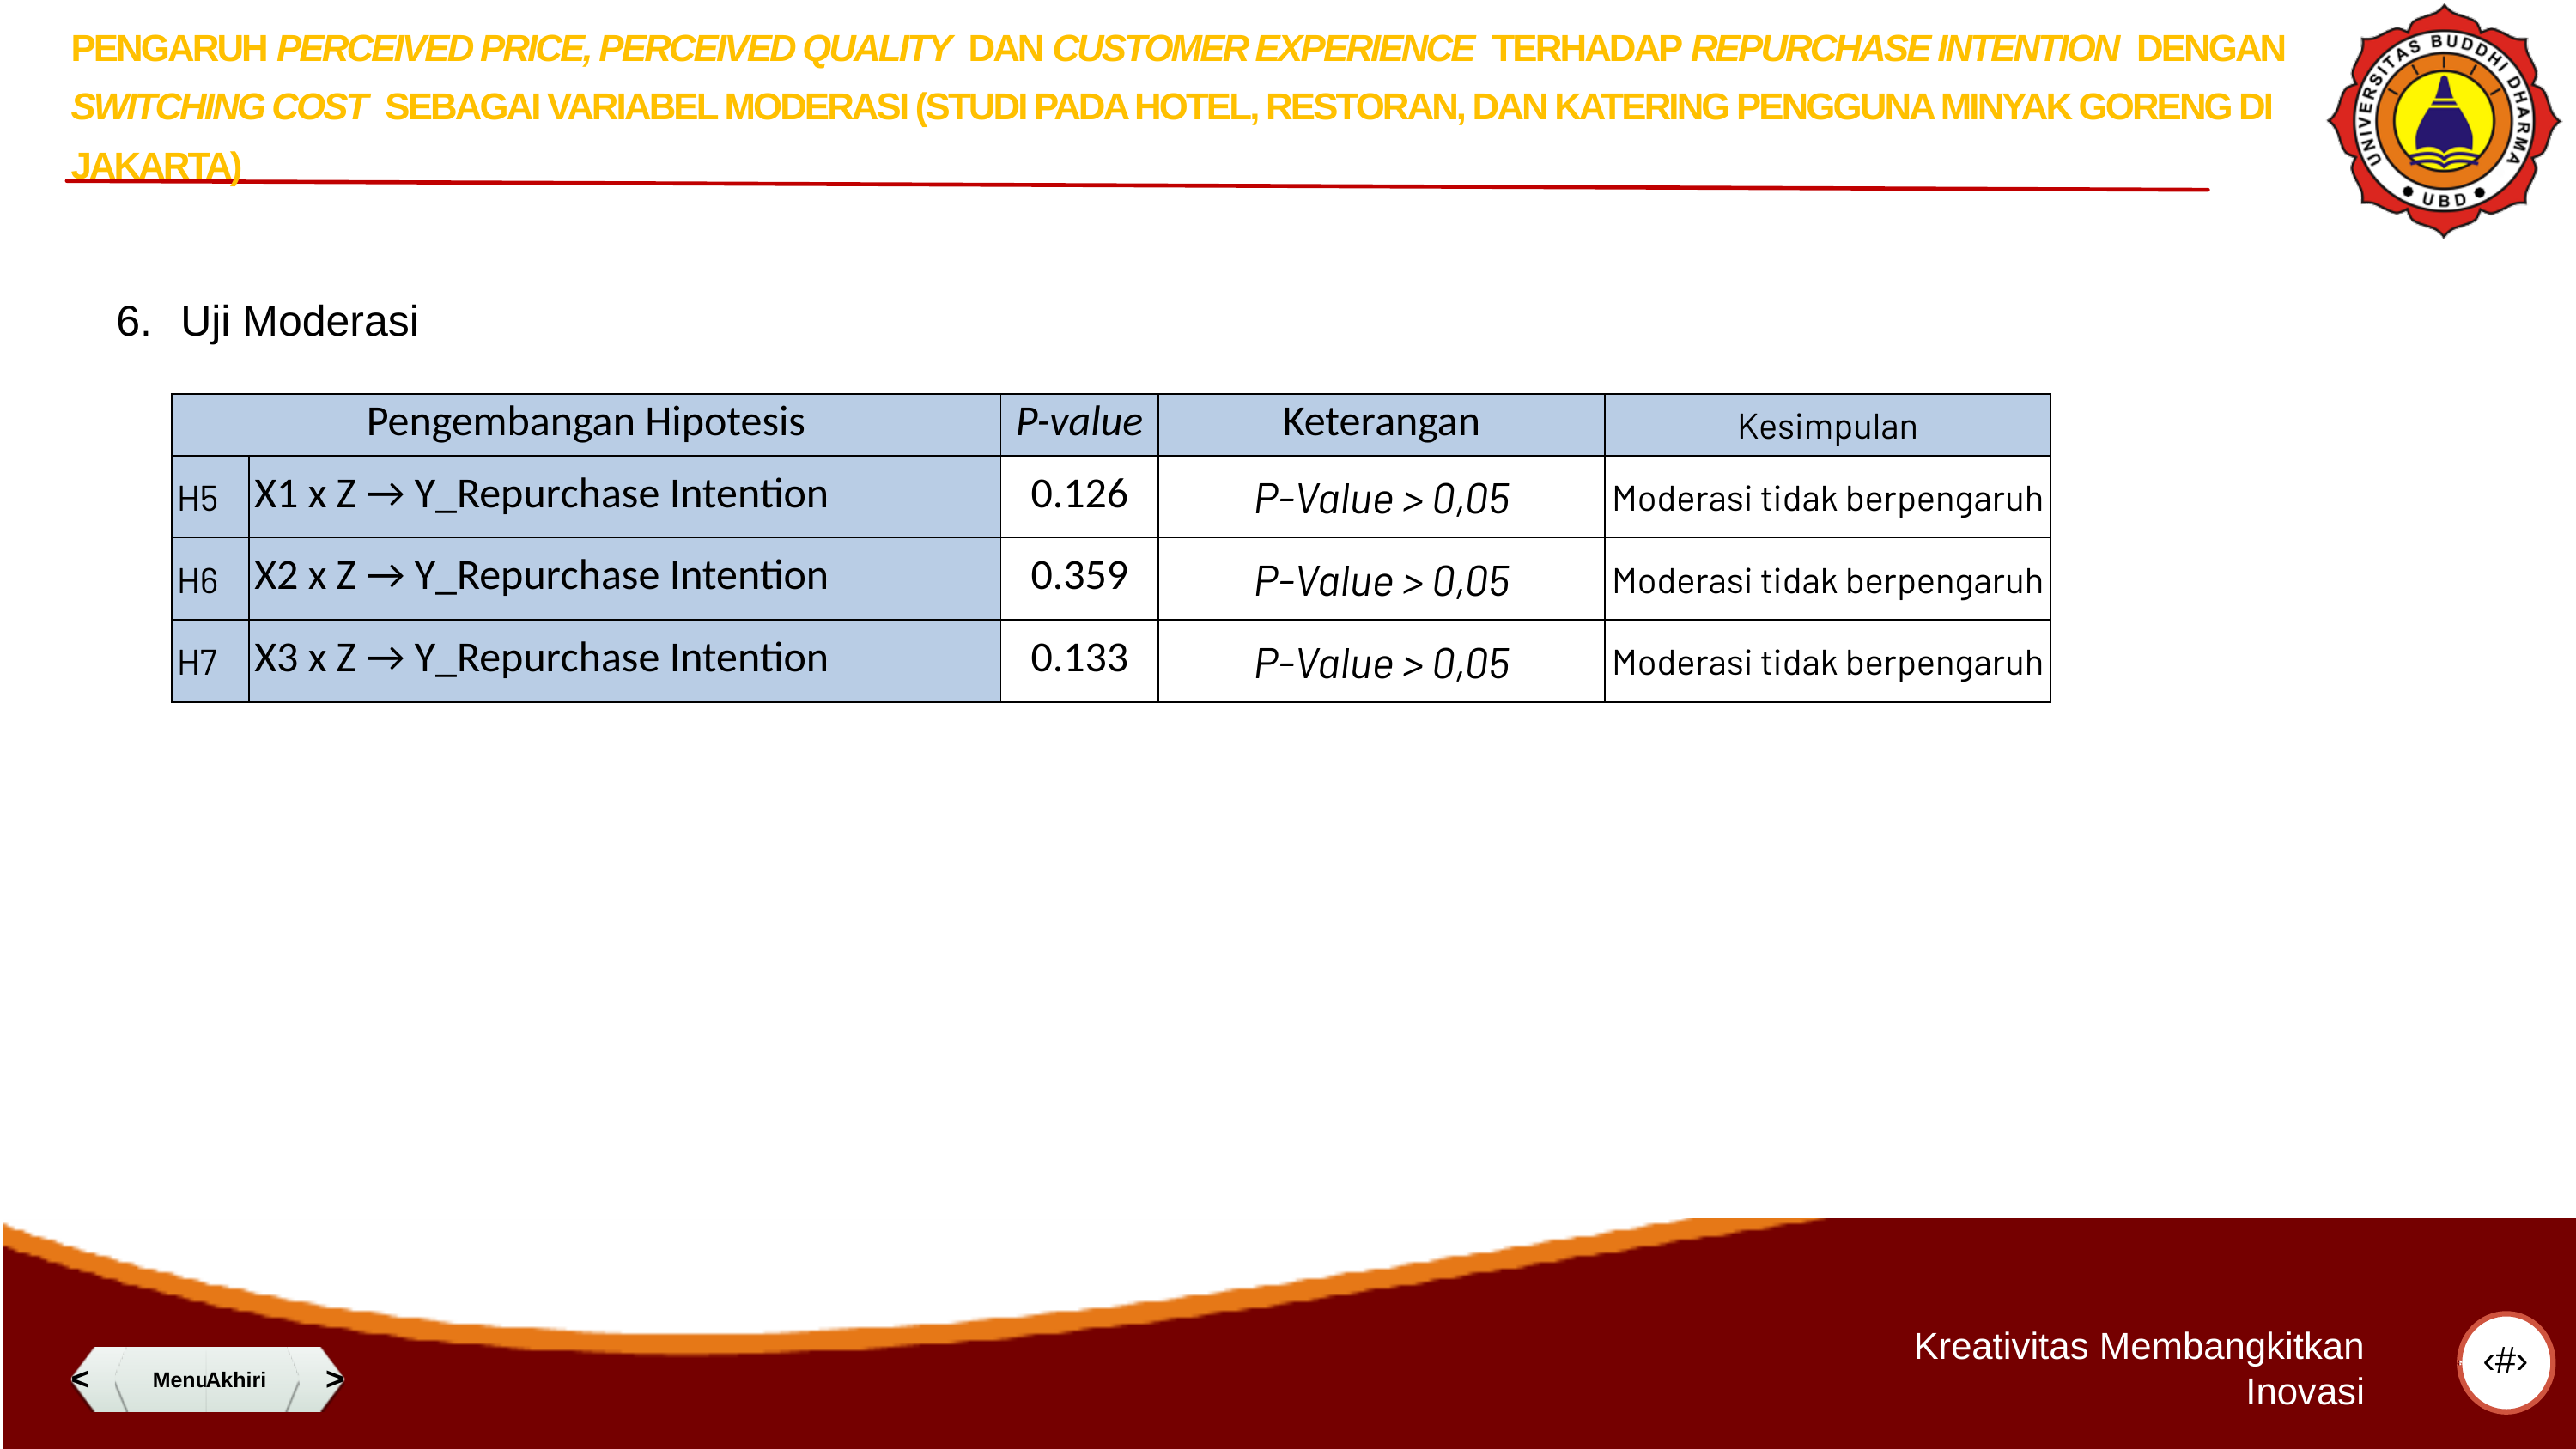

PENGARUH PERCEIVED PRICE, PERCEIVED QUALITY  DAN CUSTOMER EXPERIENCE  TERHADAP REPURCHASE INTENTION  DENGAN SWITCHING COST  SEBAGAI VARIABEL MODERASI (STUDI PADA HOTEL, RESTORAN, DAN KATERING PENGGUNA MINYAK GORENG DI JAKARTA)

Uji Moderasi

| Pengembangan Hipotesis |  | P-value | Keterangan | Kesimpulan |
| --- | --- | --- | --- | --- |
| H5 | X1 x Z → Y\_Repurchase Intention | 0.126 | P-Value > 0,05 | Moderasi tidak berpengaruh |
| H6 | X2 x Z → Y\_Repurchase Intention | 0.359 | P-Value > 0,05 | Moderasi tidak berpengaruh |
| H7 | X3 x Z → Y\_Repurchase Intention | 0.133 | P-Value > 0,05 | Moderasi tidak berpengaruh |

‹#›

Kreativitas Membangkitkan Inovasi

<

@adt_lotus

Menu

Akhiri

>